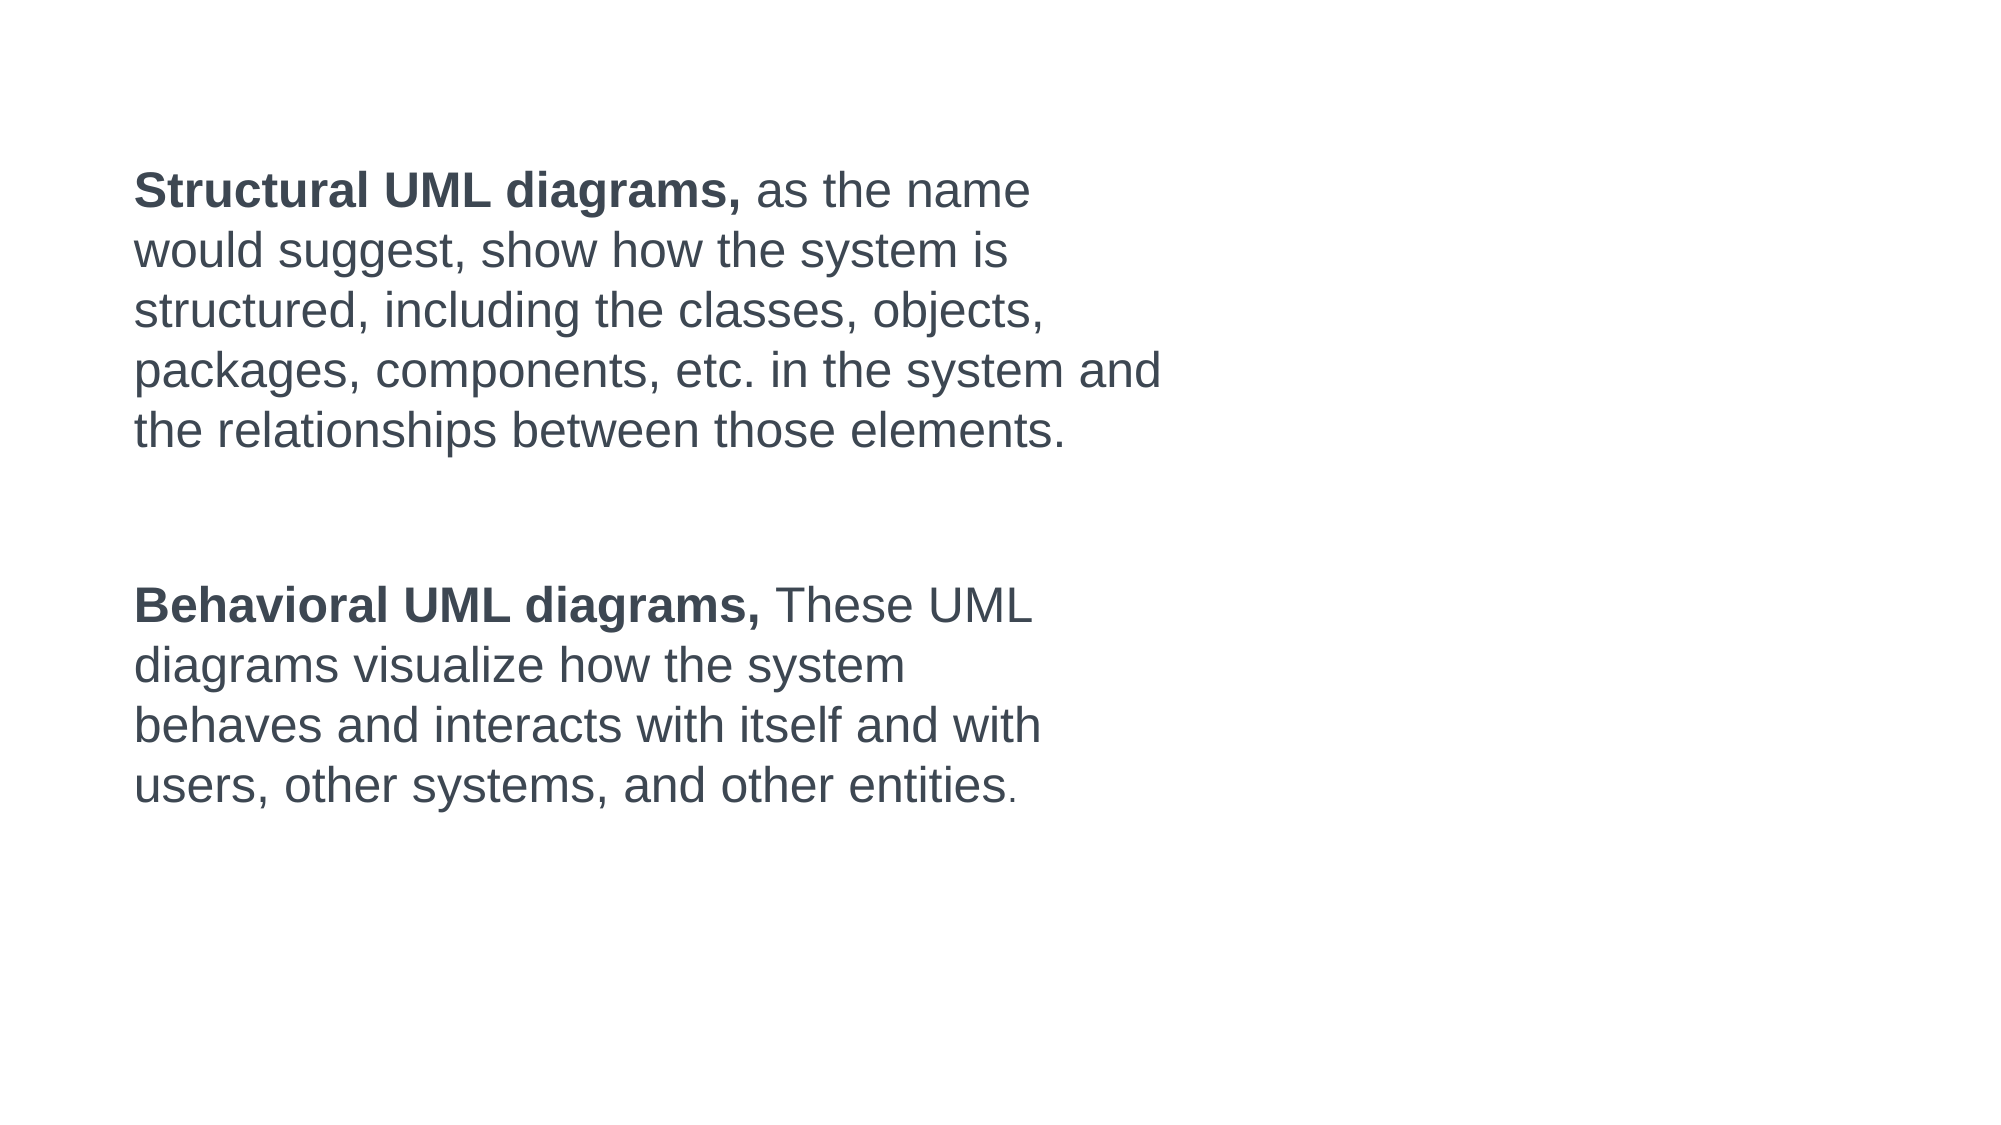

Structural UML diagrams, as the name would suggest, show how the system is structured, including the classes, objects, packages, components, etc. in the system and the relationships between those elements.
Behavioral UML diagrams, These UML diagrams visualize how the system behaves and interacts with itself and with users, other systems, and other entities.